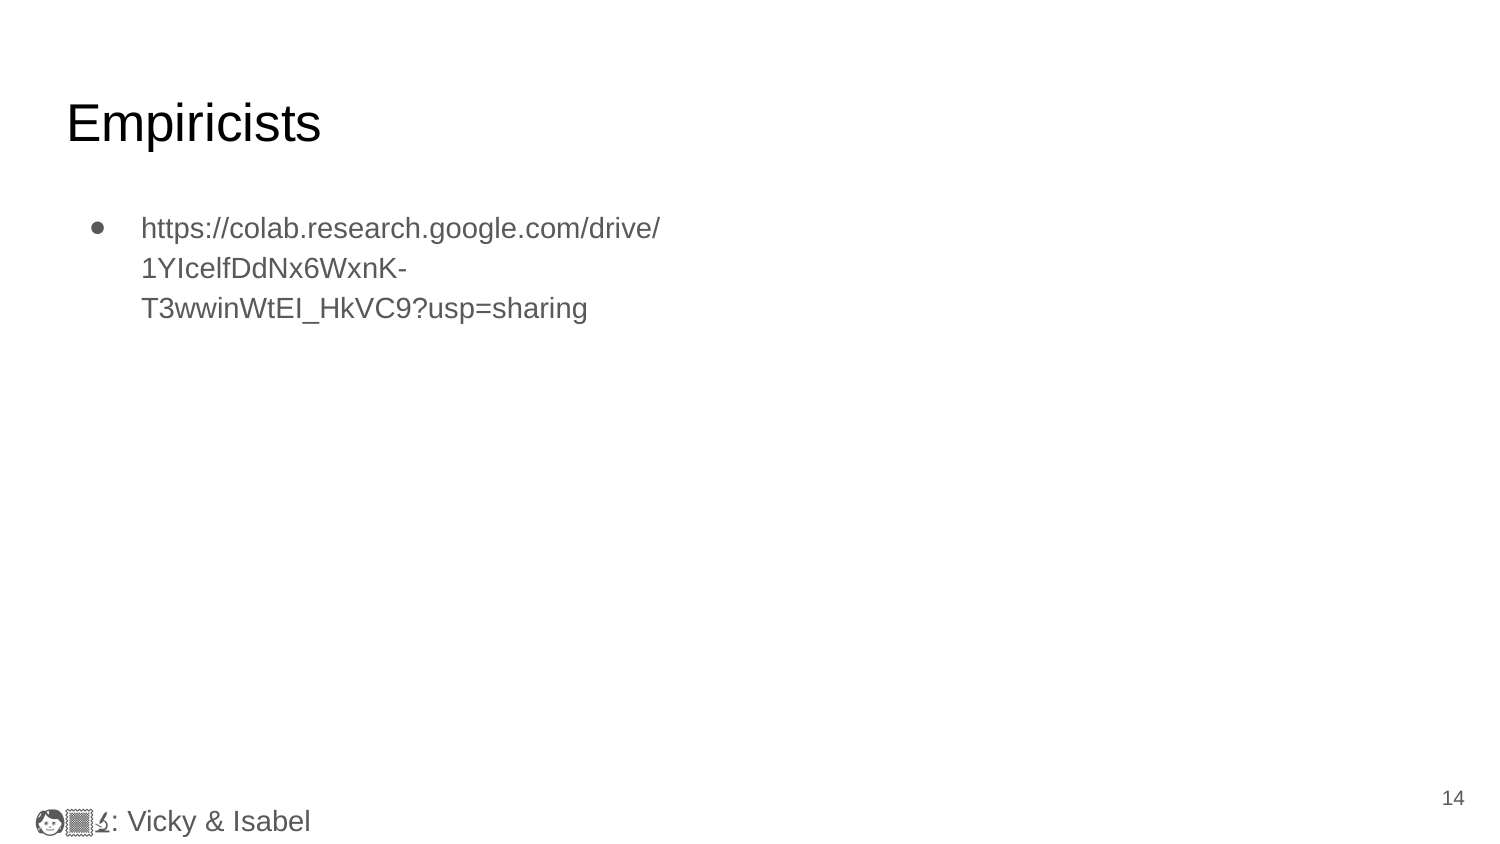

# Empiricists
https://colab.research.google.com/drive/1YIcelfDdNx6WxnK-T3wwinWtEI_HkVC9?usp=sharing
14
👩🏽‍🔬: Vicky & Isabel